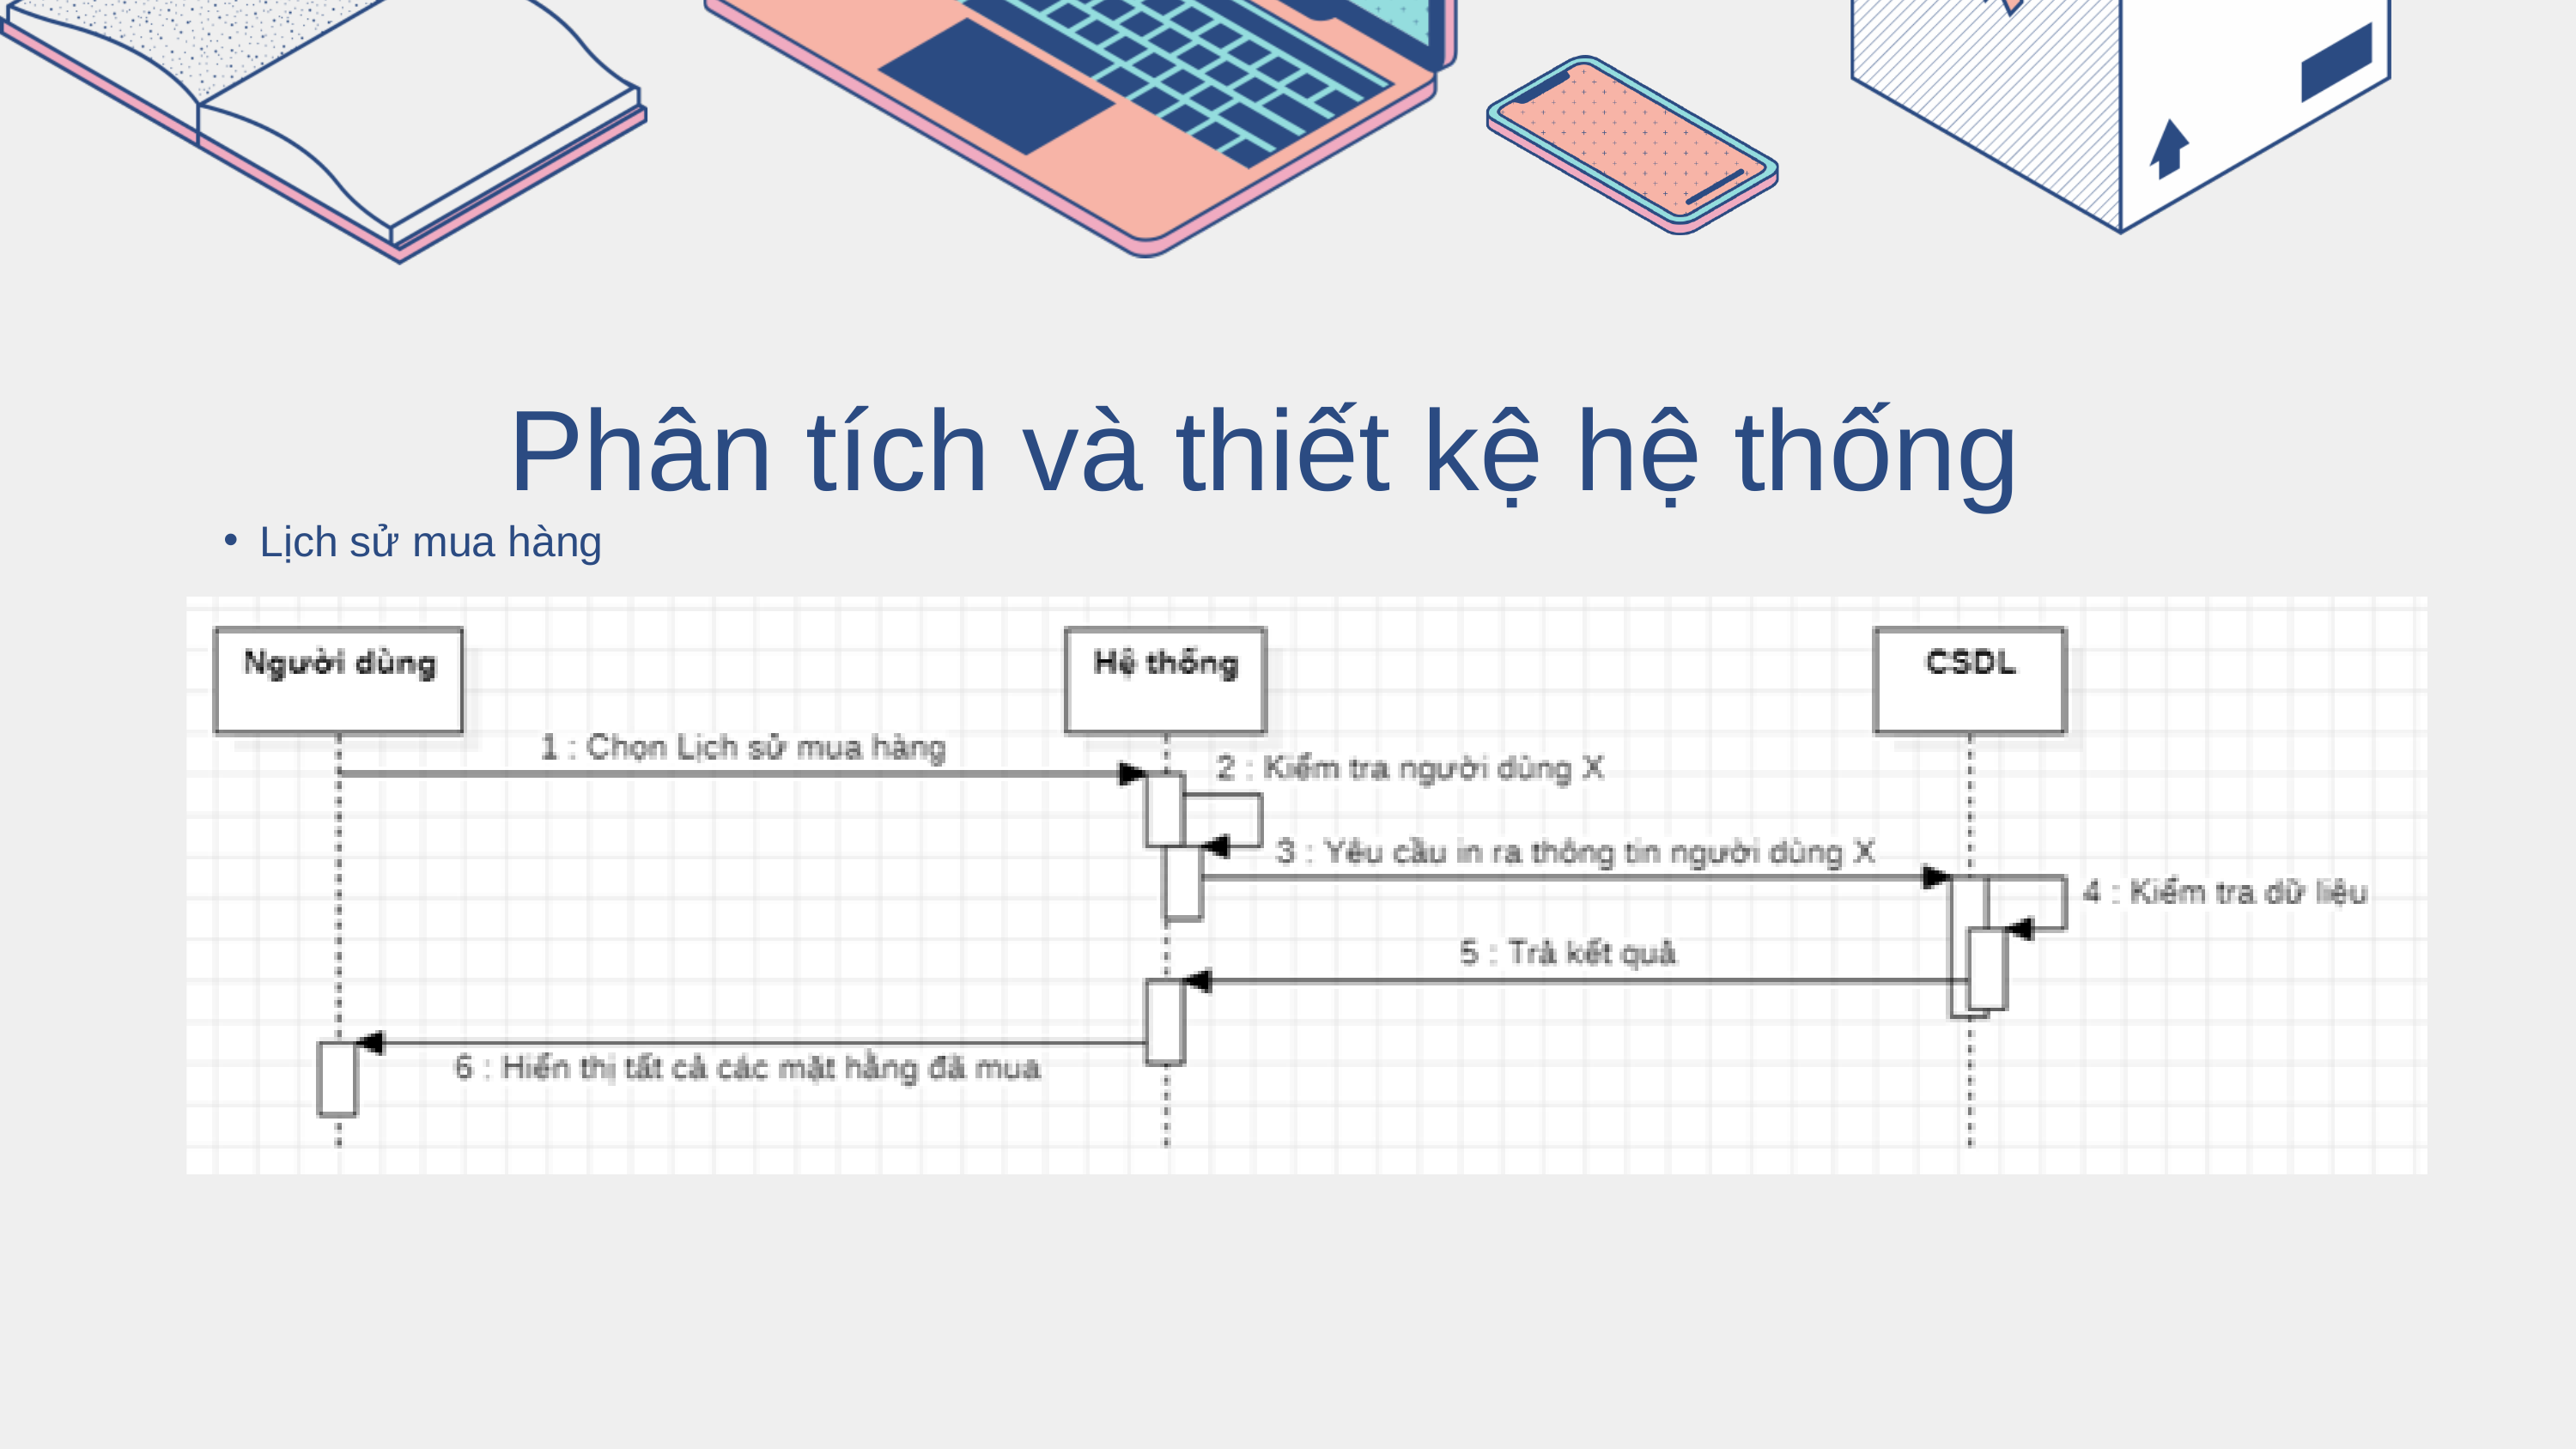

Phân tích và thiết kệ hệ thống
Lịch sử mua hàng